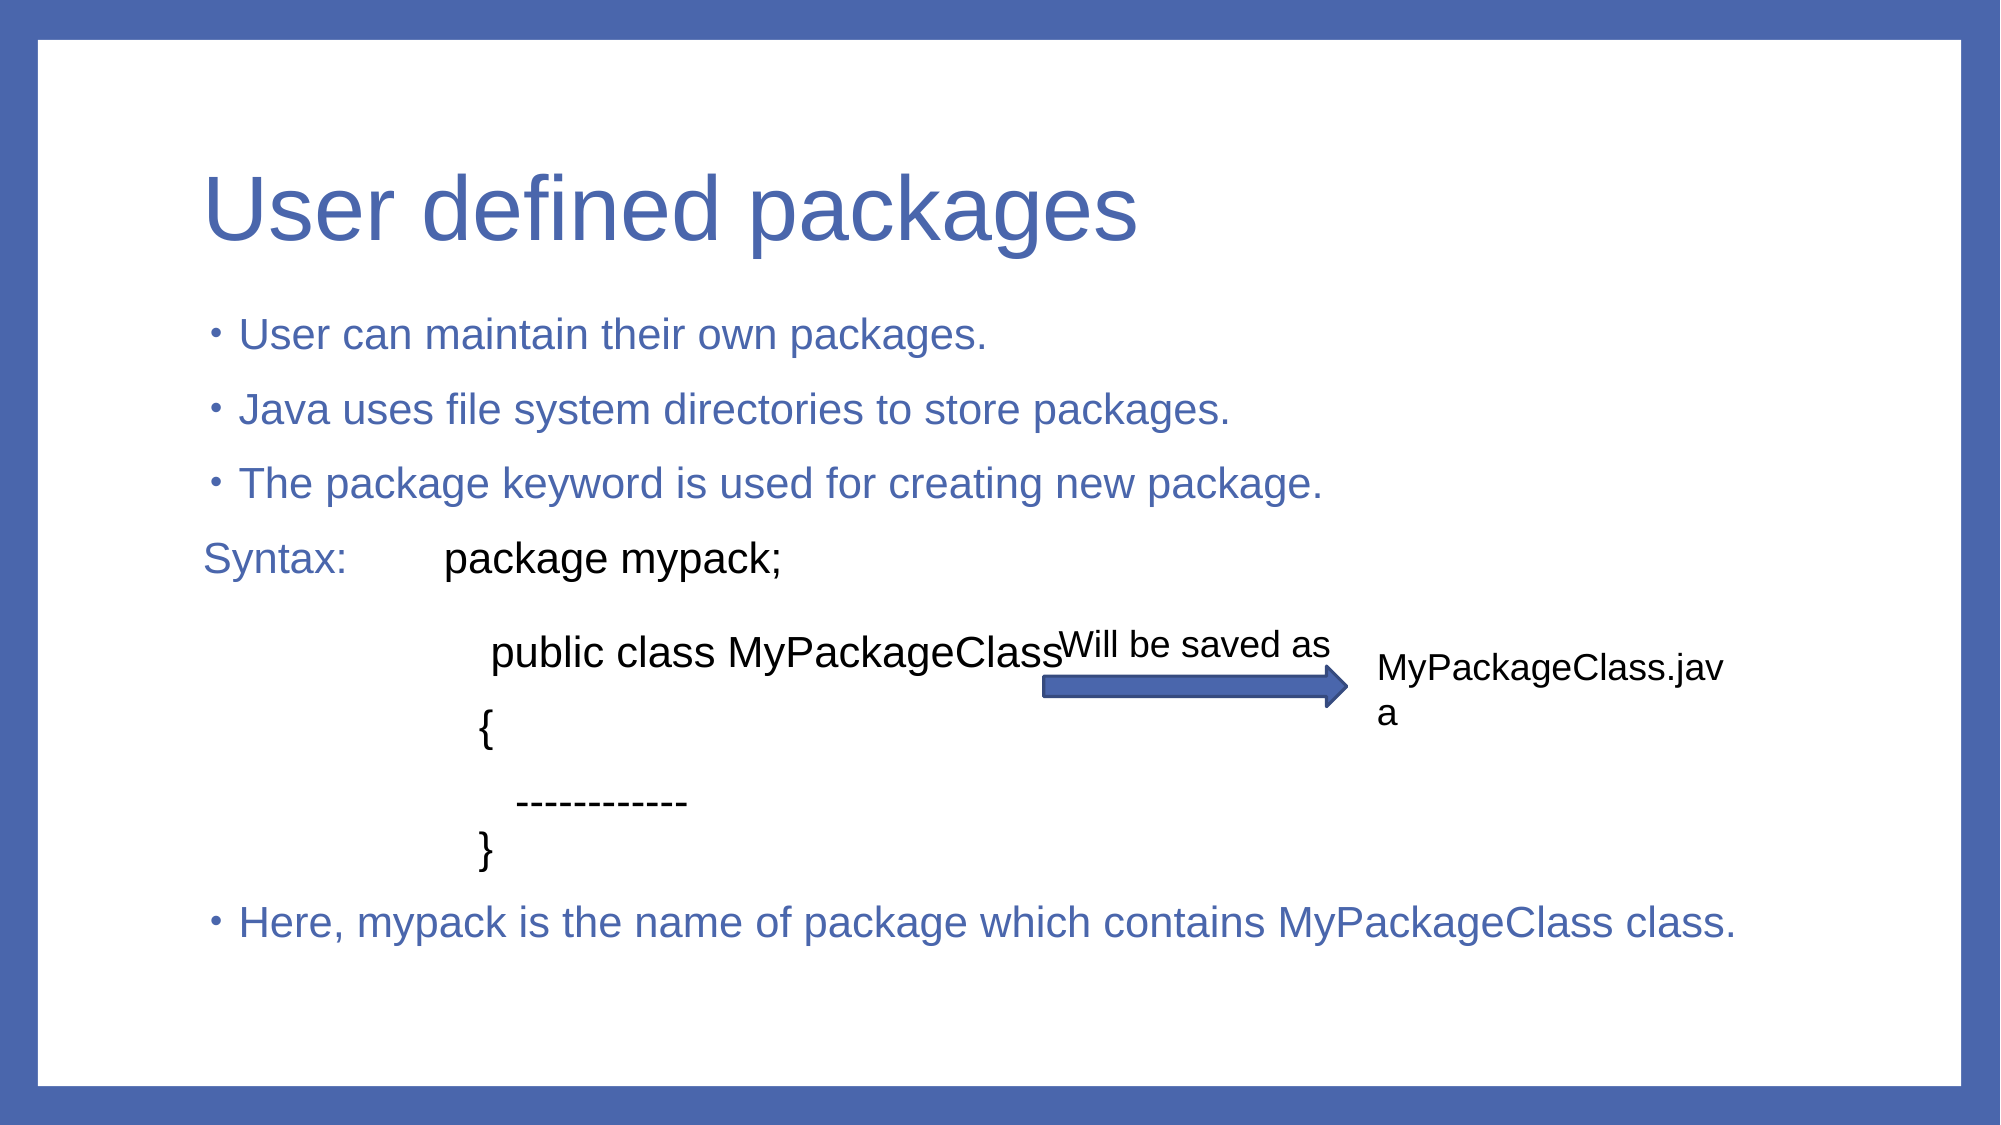

# User defined packages
User can maintain their own packages.
Java uses file system directories to store packages.
The package keyword is used for creating new package.
Syntax:        package mypack;
                        public class MyPackageClass
                       {
                          ------------
                       }
Here, mypack is the name of package which contains MyPackageClass class.

Will be saved as
MyPackageClass.java